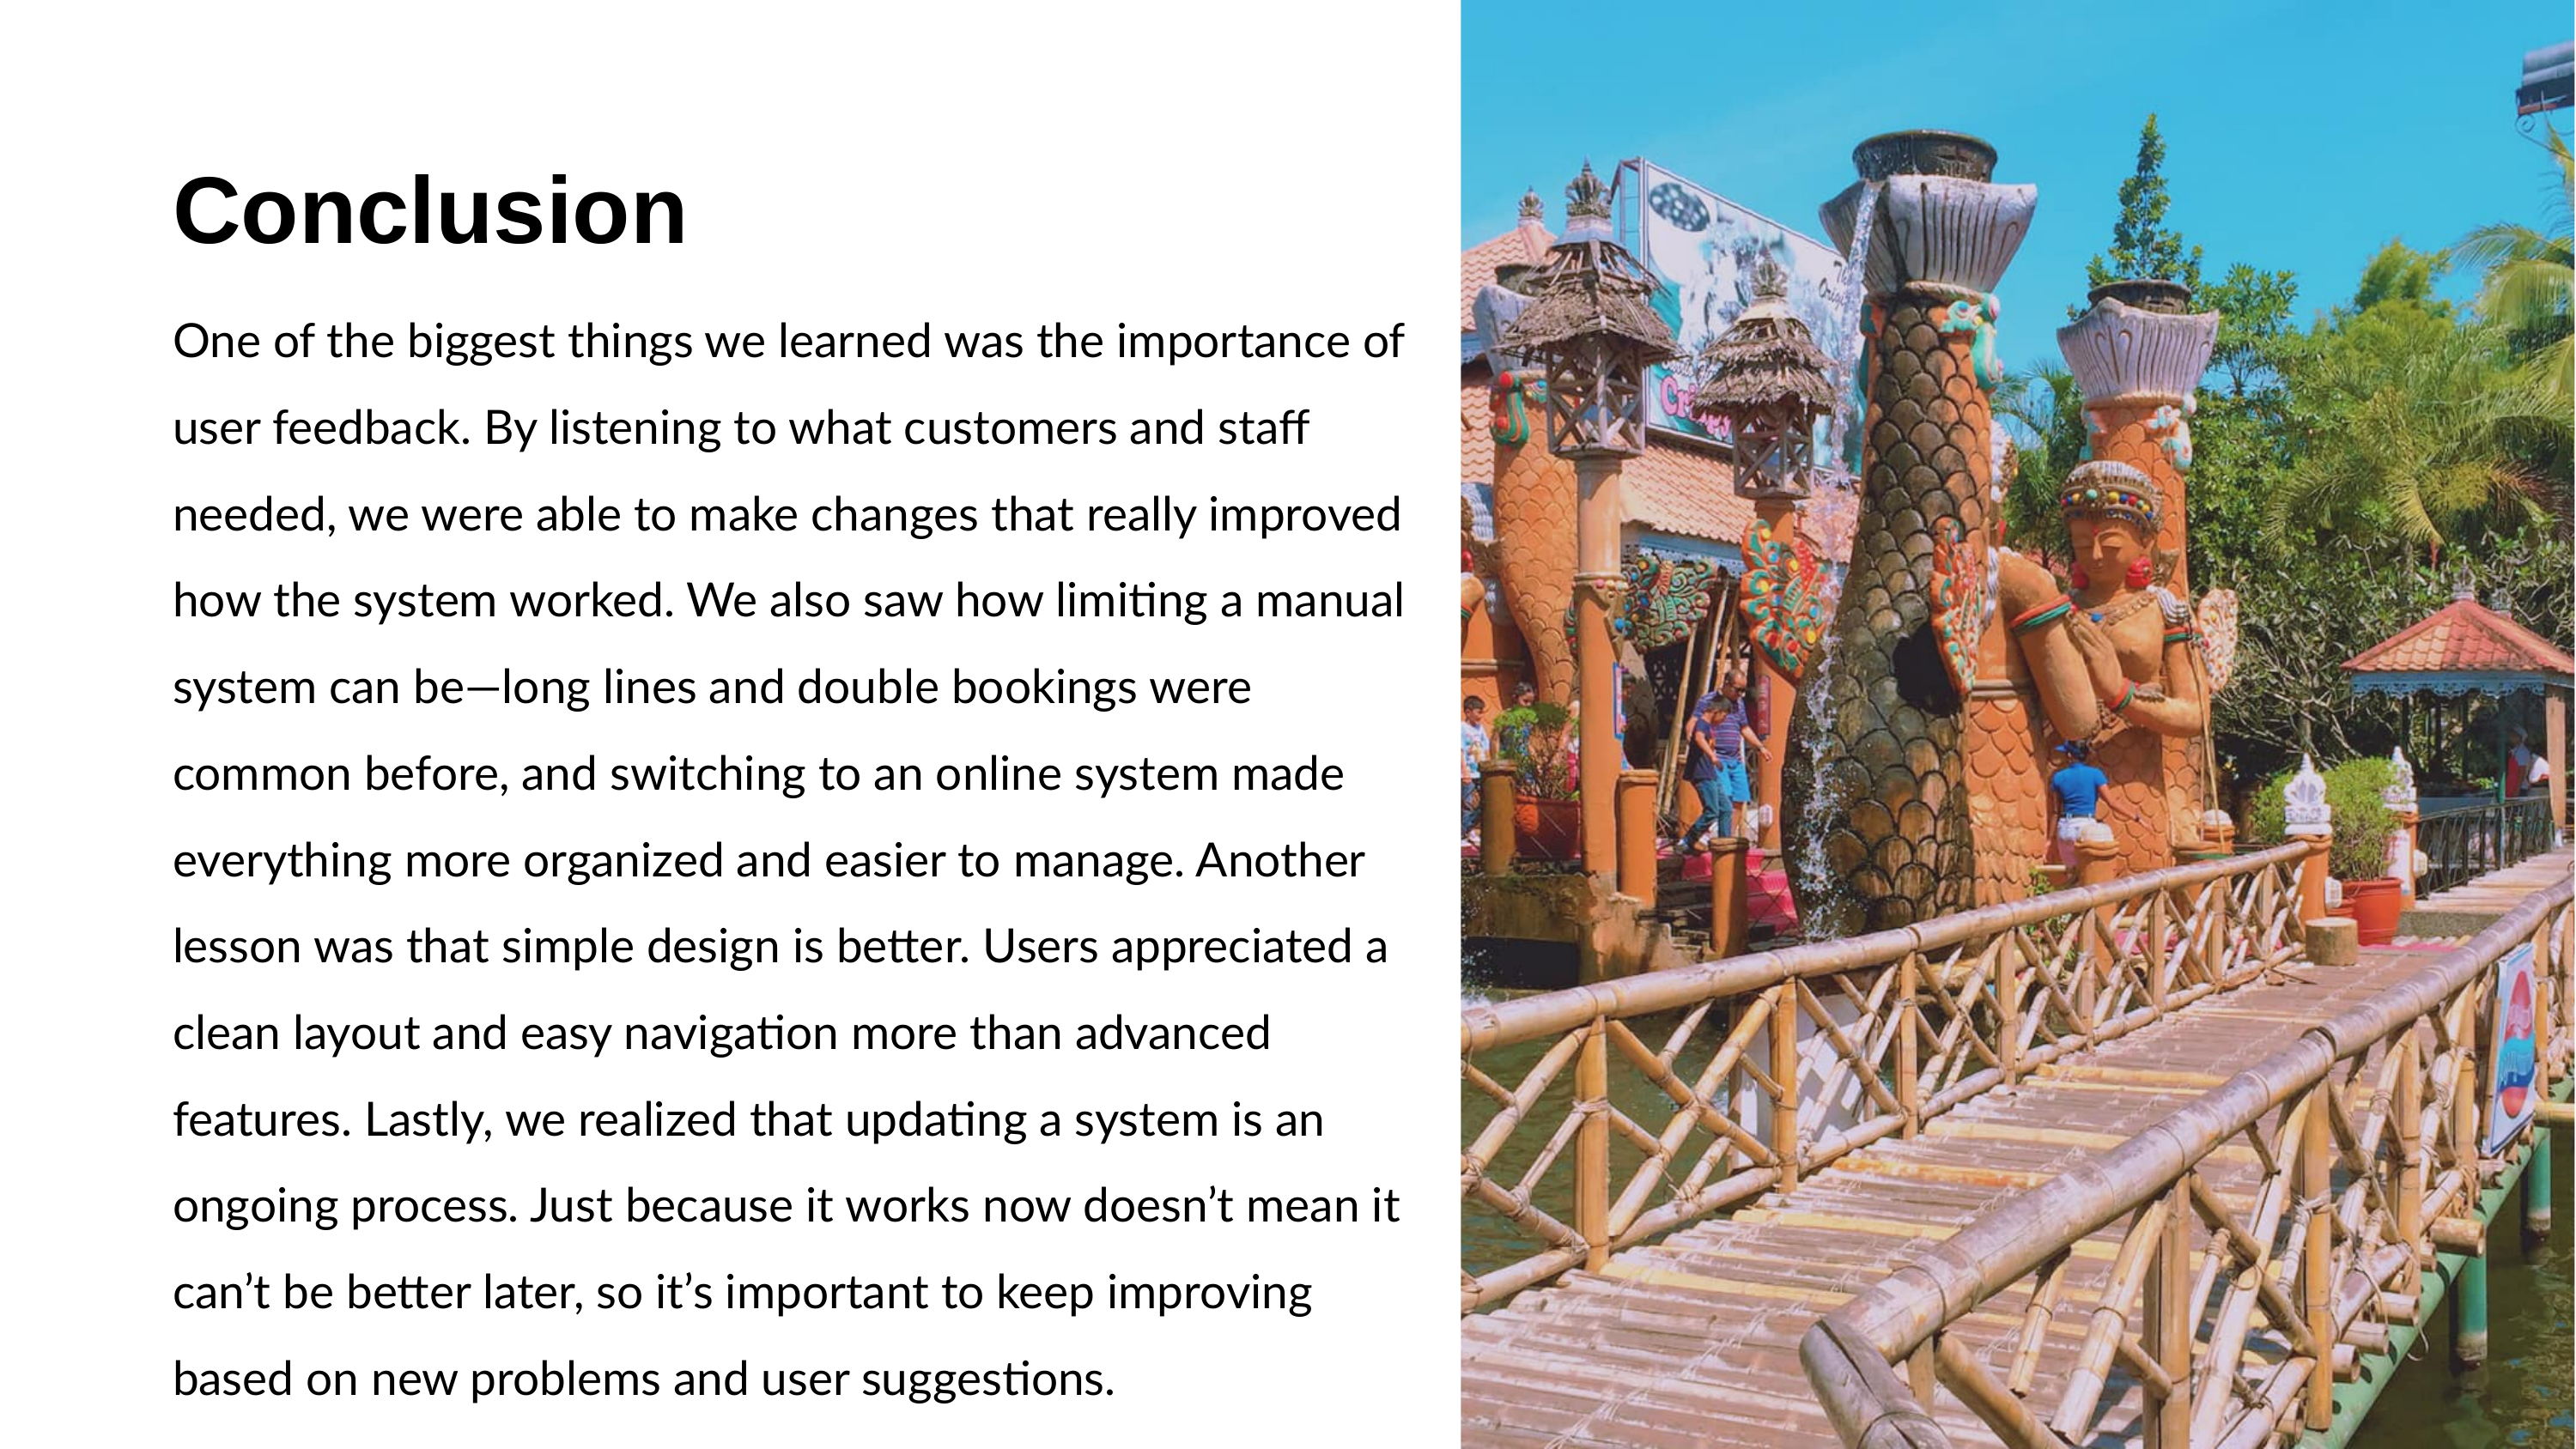

Conclusion
One of the biggest things we learned was the importance of user feedback. By listening to what customers and staff needed, we were able to make changes that really improved how the system worked. We also saw how limiting a manual system can be—long lines and double bookings were common before, and switching to an online system made everything more organized and easier to manage. Another lesson was that simple design is better. Users appreciated a clean layout and easy navigation more than advanced features. Lastly, we realized that updating a system is an ongoing process. Just because it works now doesn’t mean it can’t be better later, so it’s important to keep improving based on new problems and user suggestions.